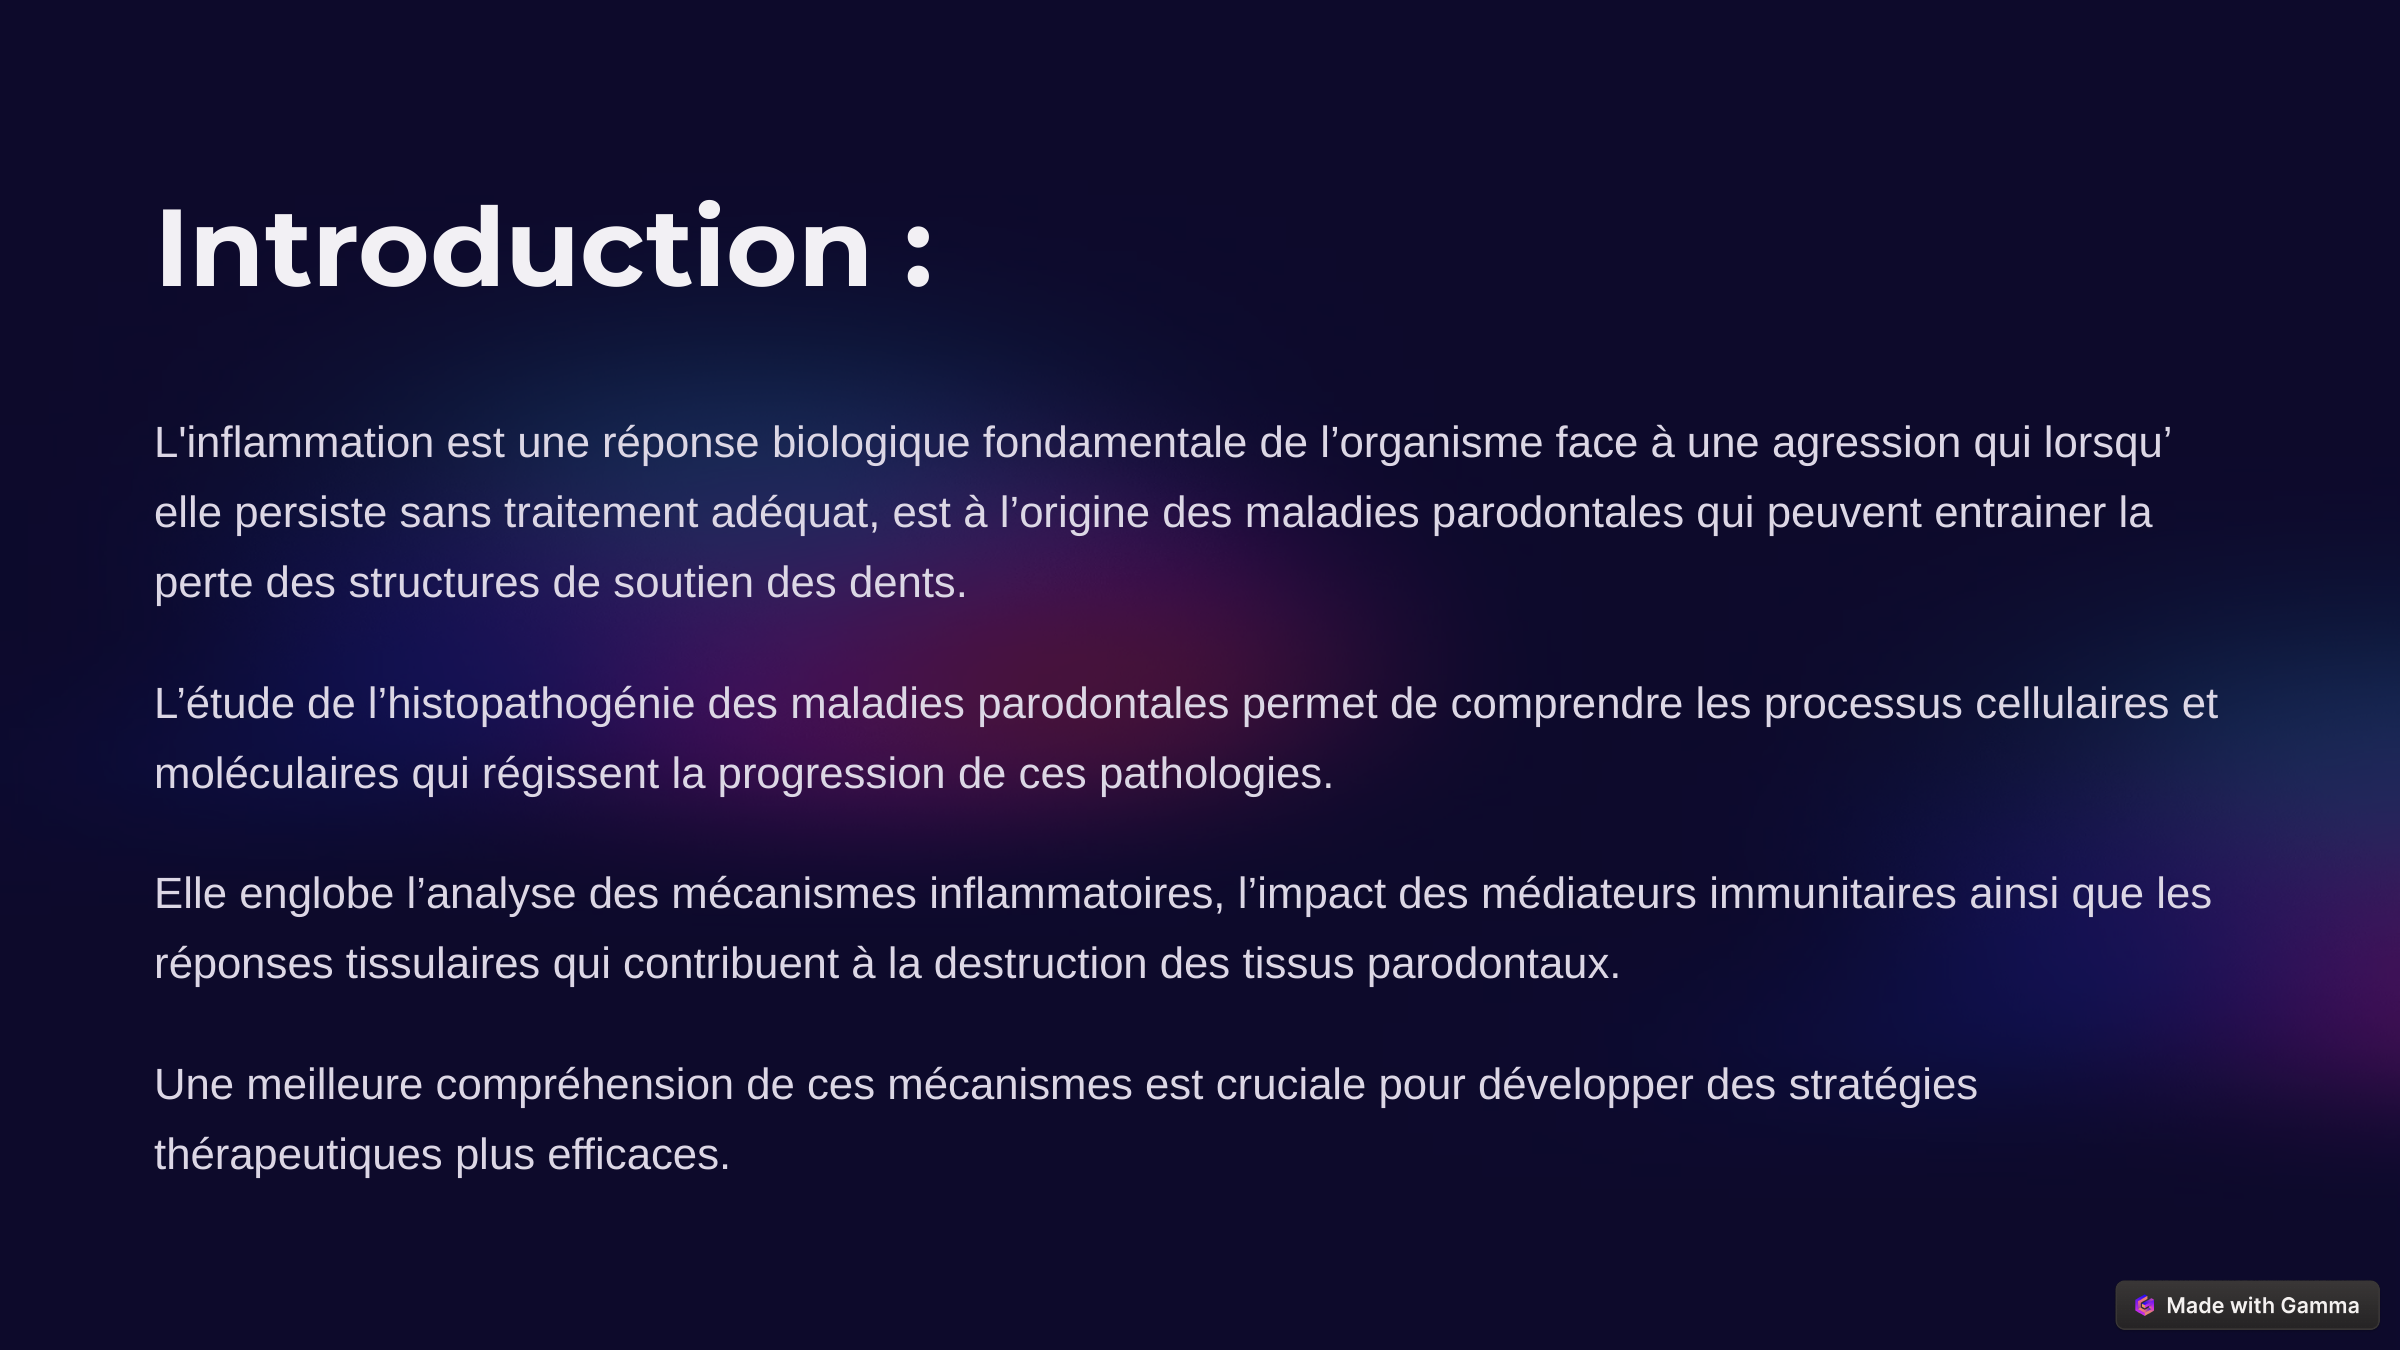

Introduction :
L'inflammation est une réponse biologique fondamentale de l’organisme face à une agression qui lorsqu’ elle persiste sans traitement adéquat, est à l’origine des maladies parodontales qui peuvent entrainer la perte des structures de soutien des dents.
L’étude de l’histopathogénie des maladies parodontales permet de comprendre les processus cellulaires et moléculaires qui régissent la progression de ces pathologies.
Elle englobe l’analyse des mécanismes inflammatoires, l’impact des médiateurs immunitaires ainsi que les réponses tissulaires qui contribuent à la destruction des tissus parodontaux.
Une meilleure compréhension de ces mécanismes est cruciale pour développer des stratégies thérapeutiques plus efficaces.